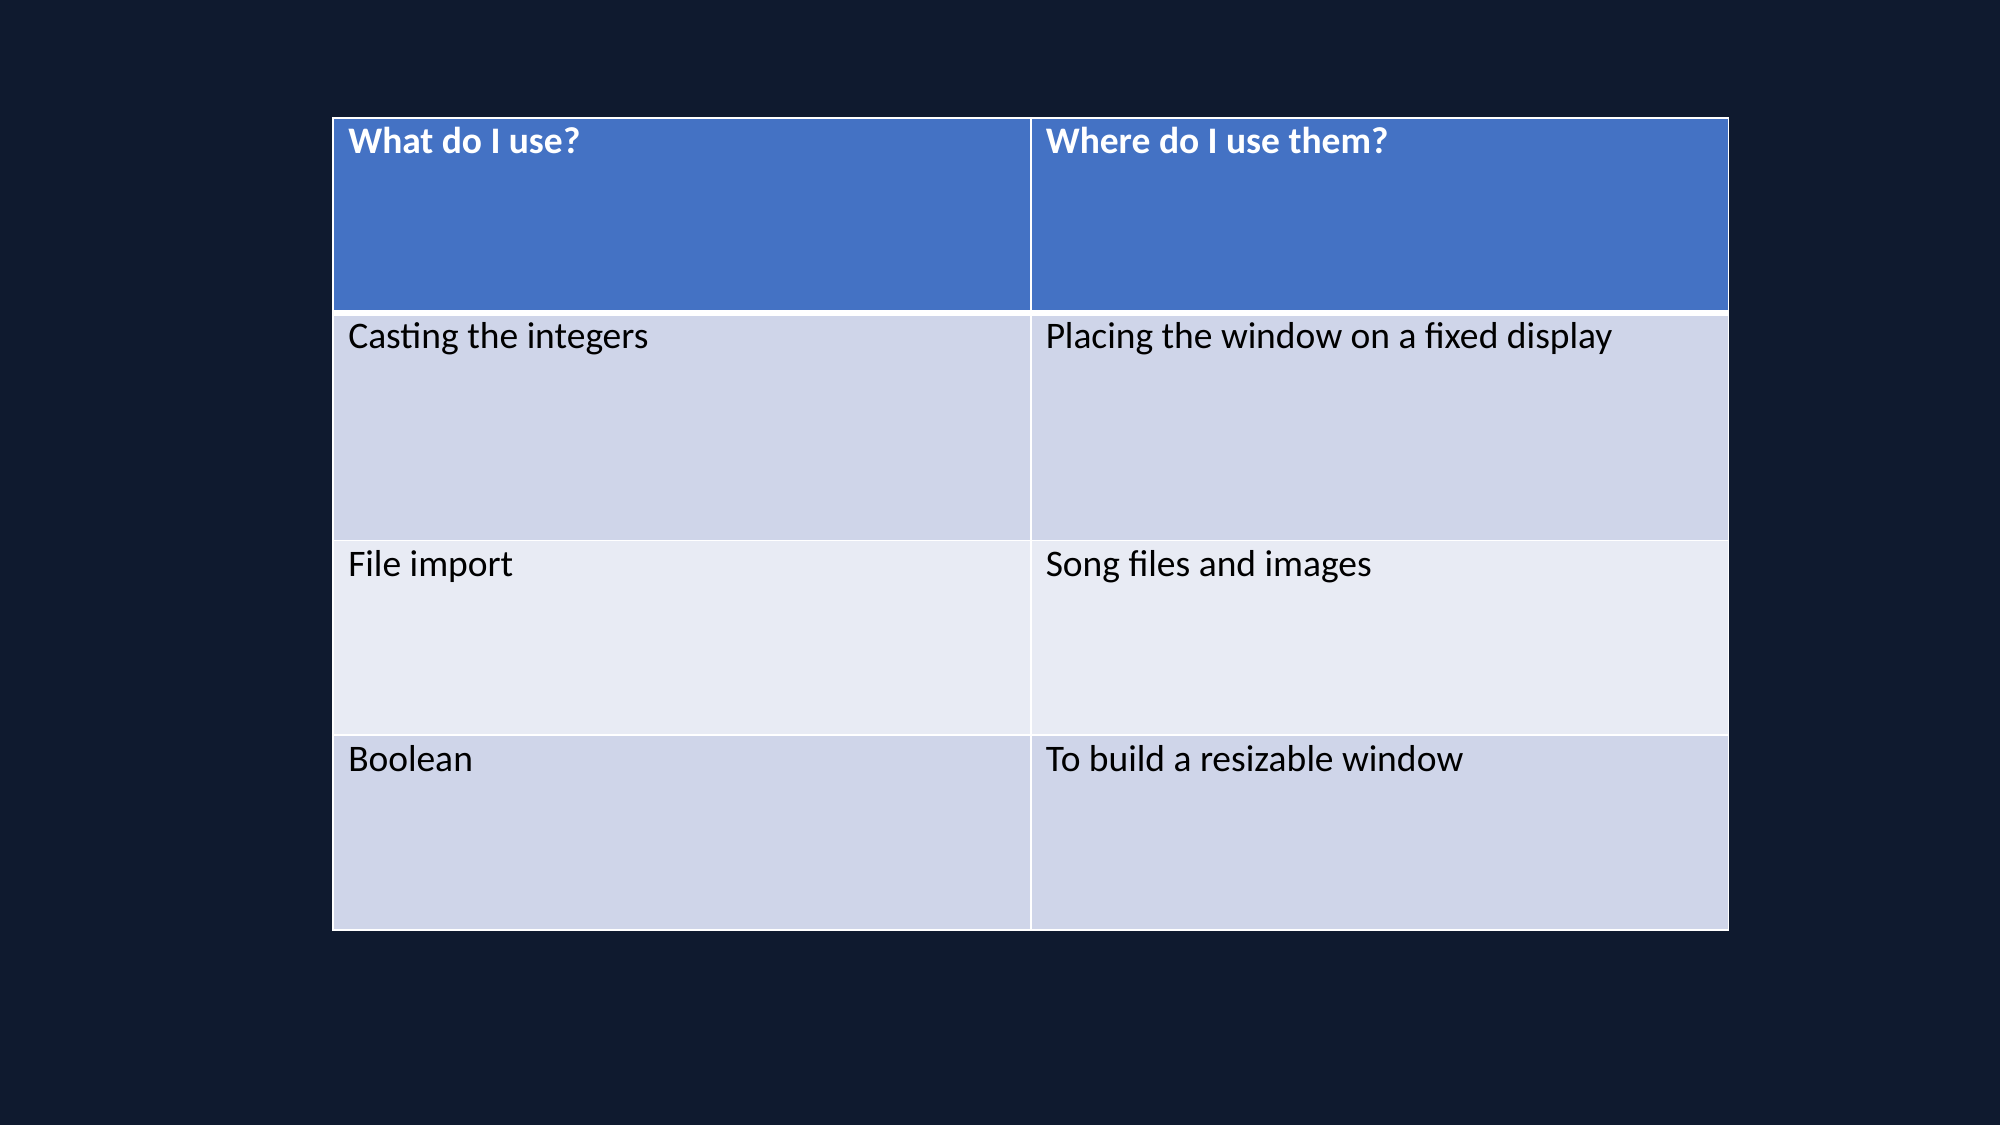

| What do I use? | Where do I use them? |
| --- | --- |
| Casting the integers | Placing the window on a fixed display |
| File import | Song files and images |
| Boolean | To build a resizable window |